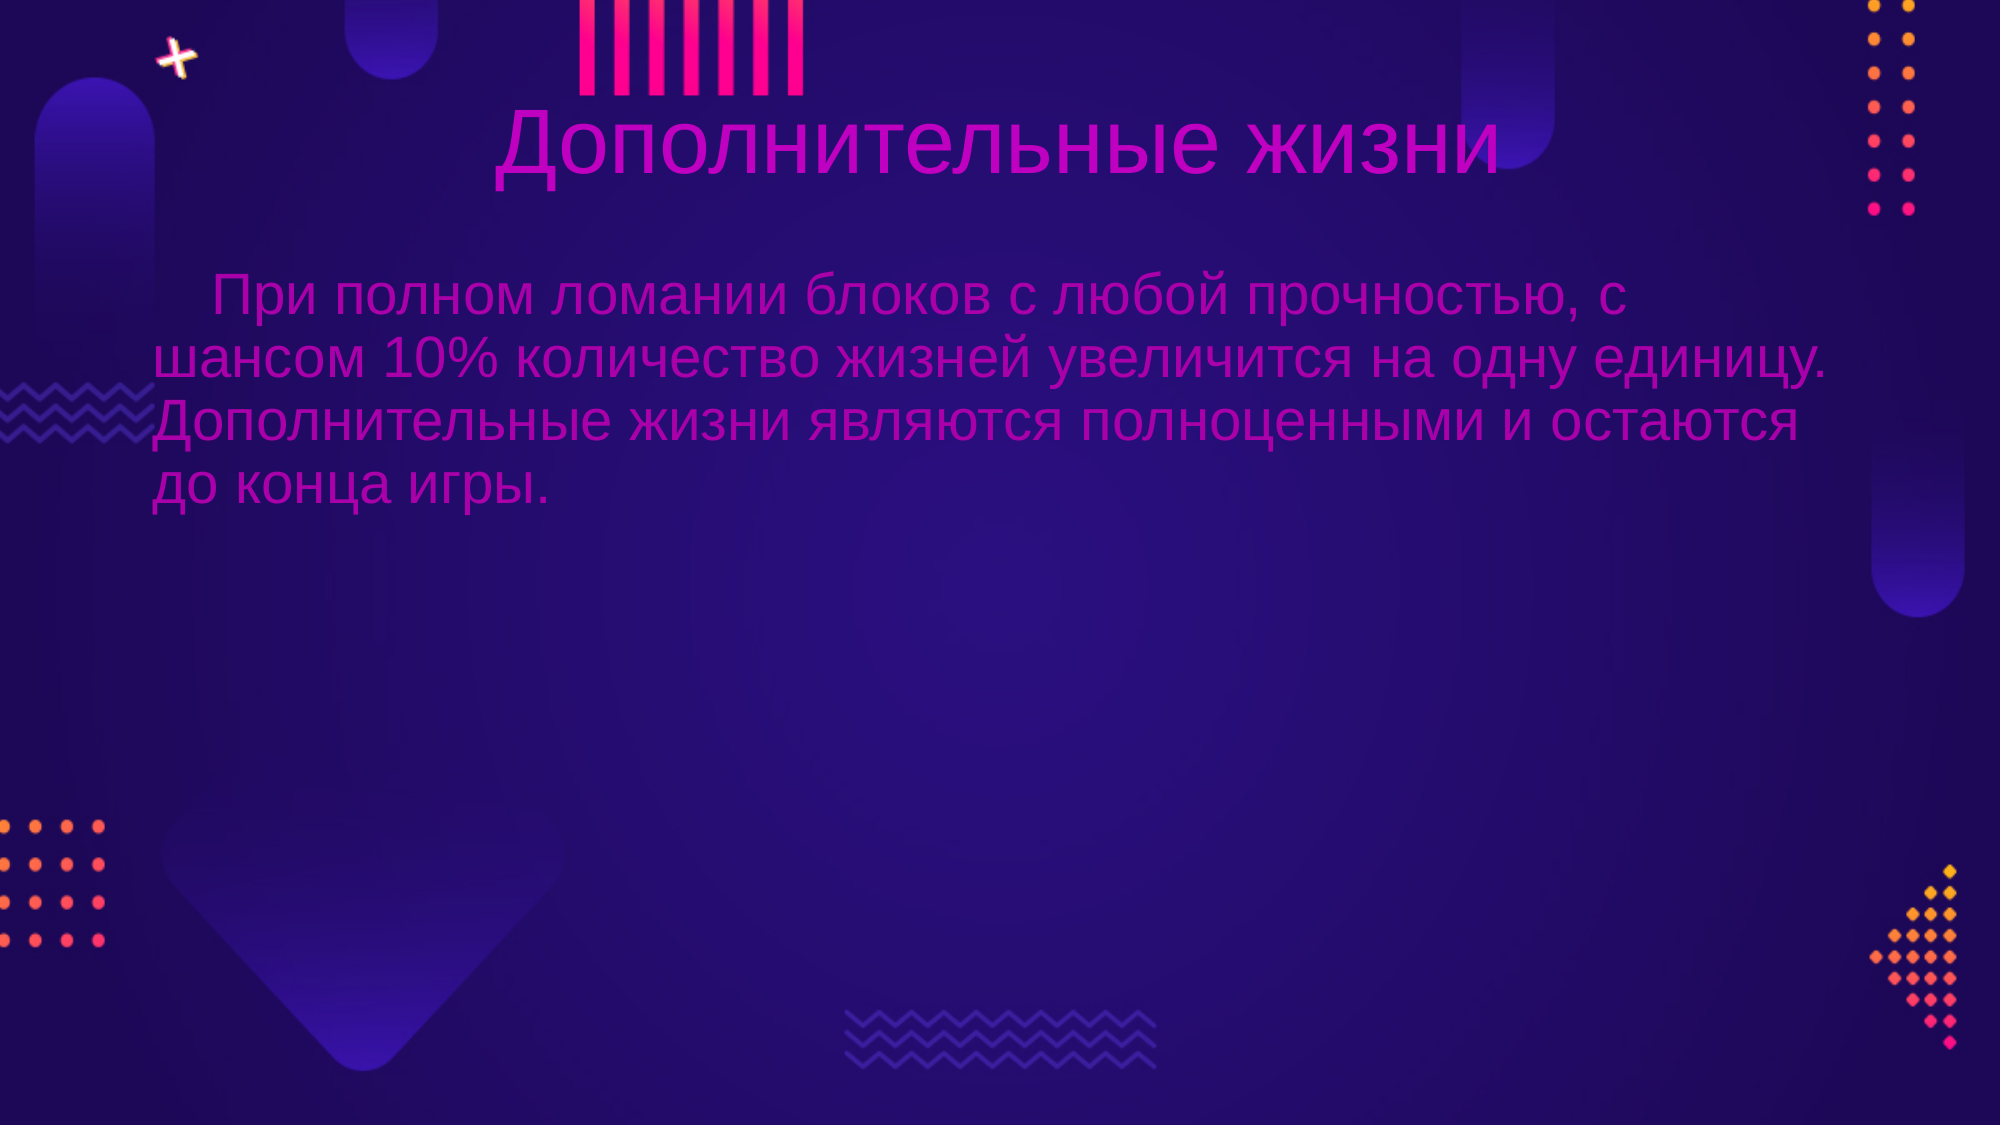

# Дополнительные жизни
При полном ломании блоков с любой прочностью, с шансом 10% количество жизней увеличится на одну единицу. Дополнительные жизни являются полноценными и остаются до конца игры.